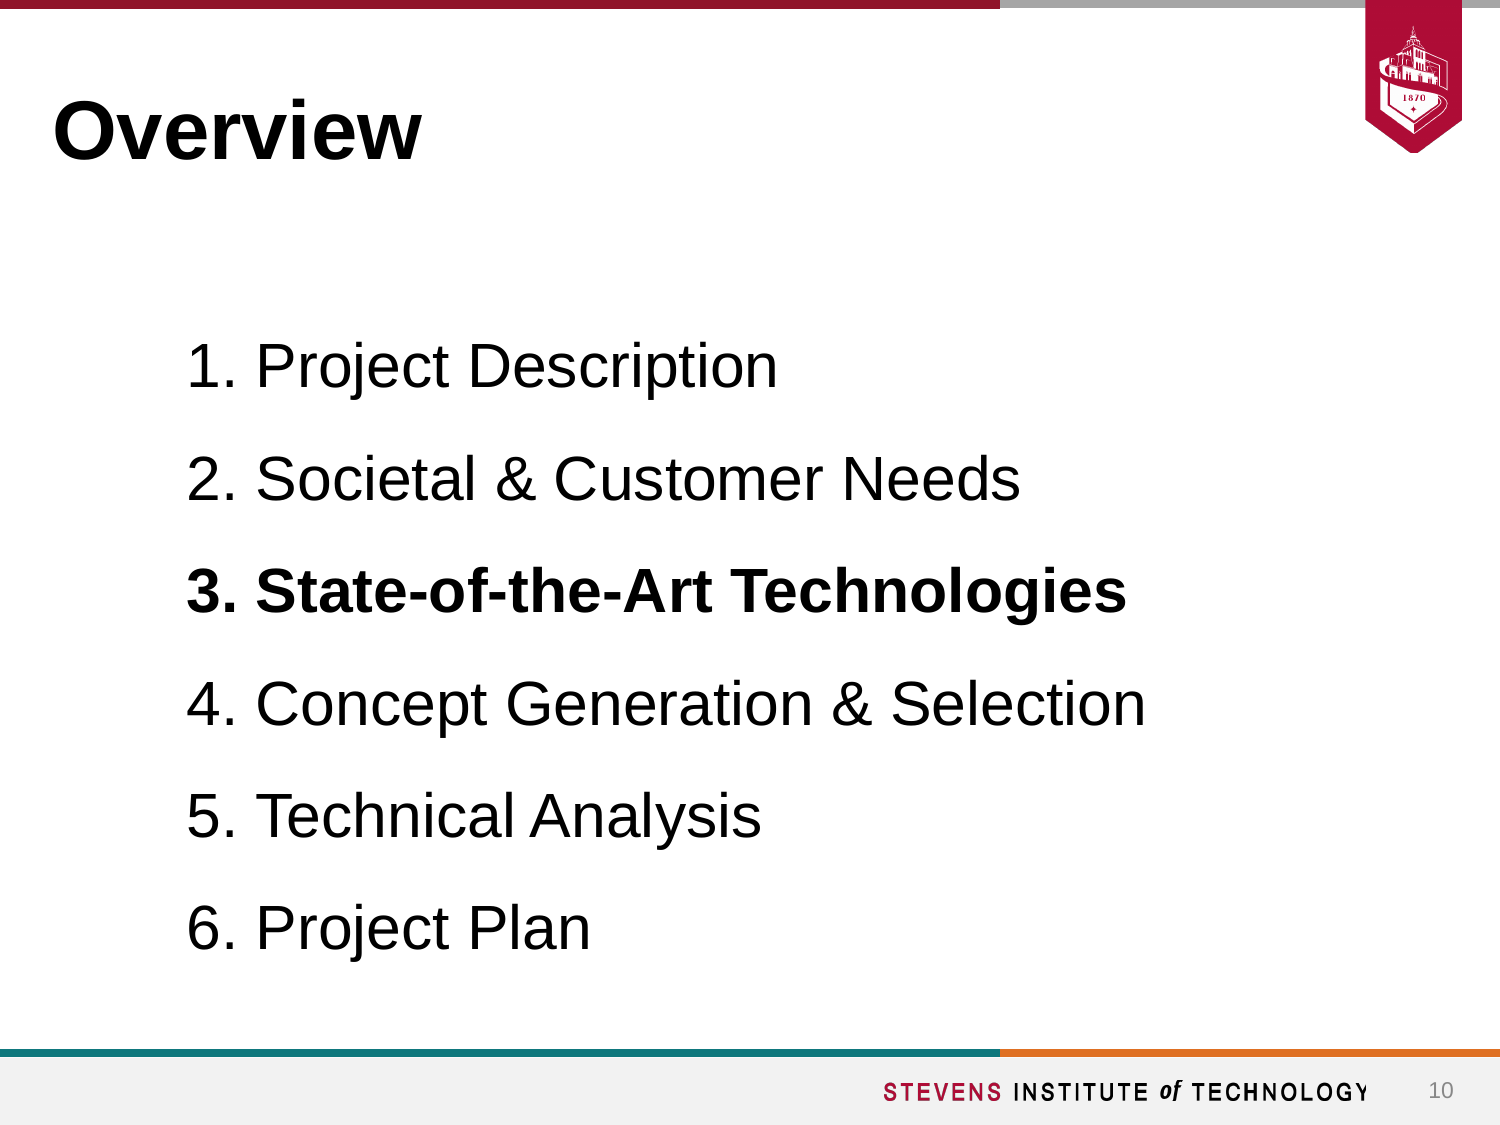

# Overview
Project Description
Societal & Customer Needs
State-of-the-Art Technologies
Concept Generation & Selection
Technical Analysis
Project Plan
10